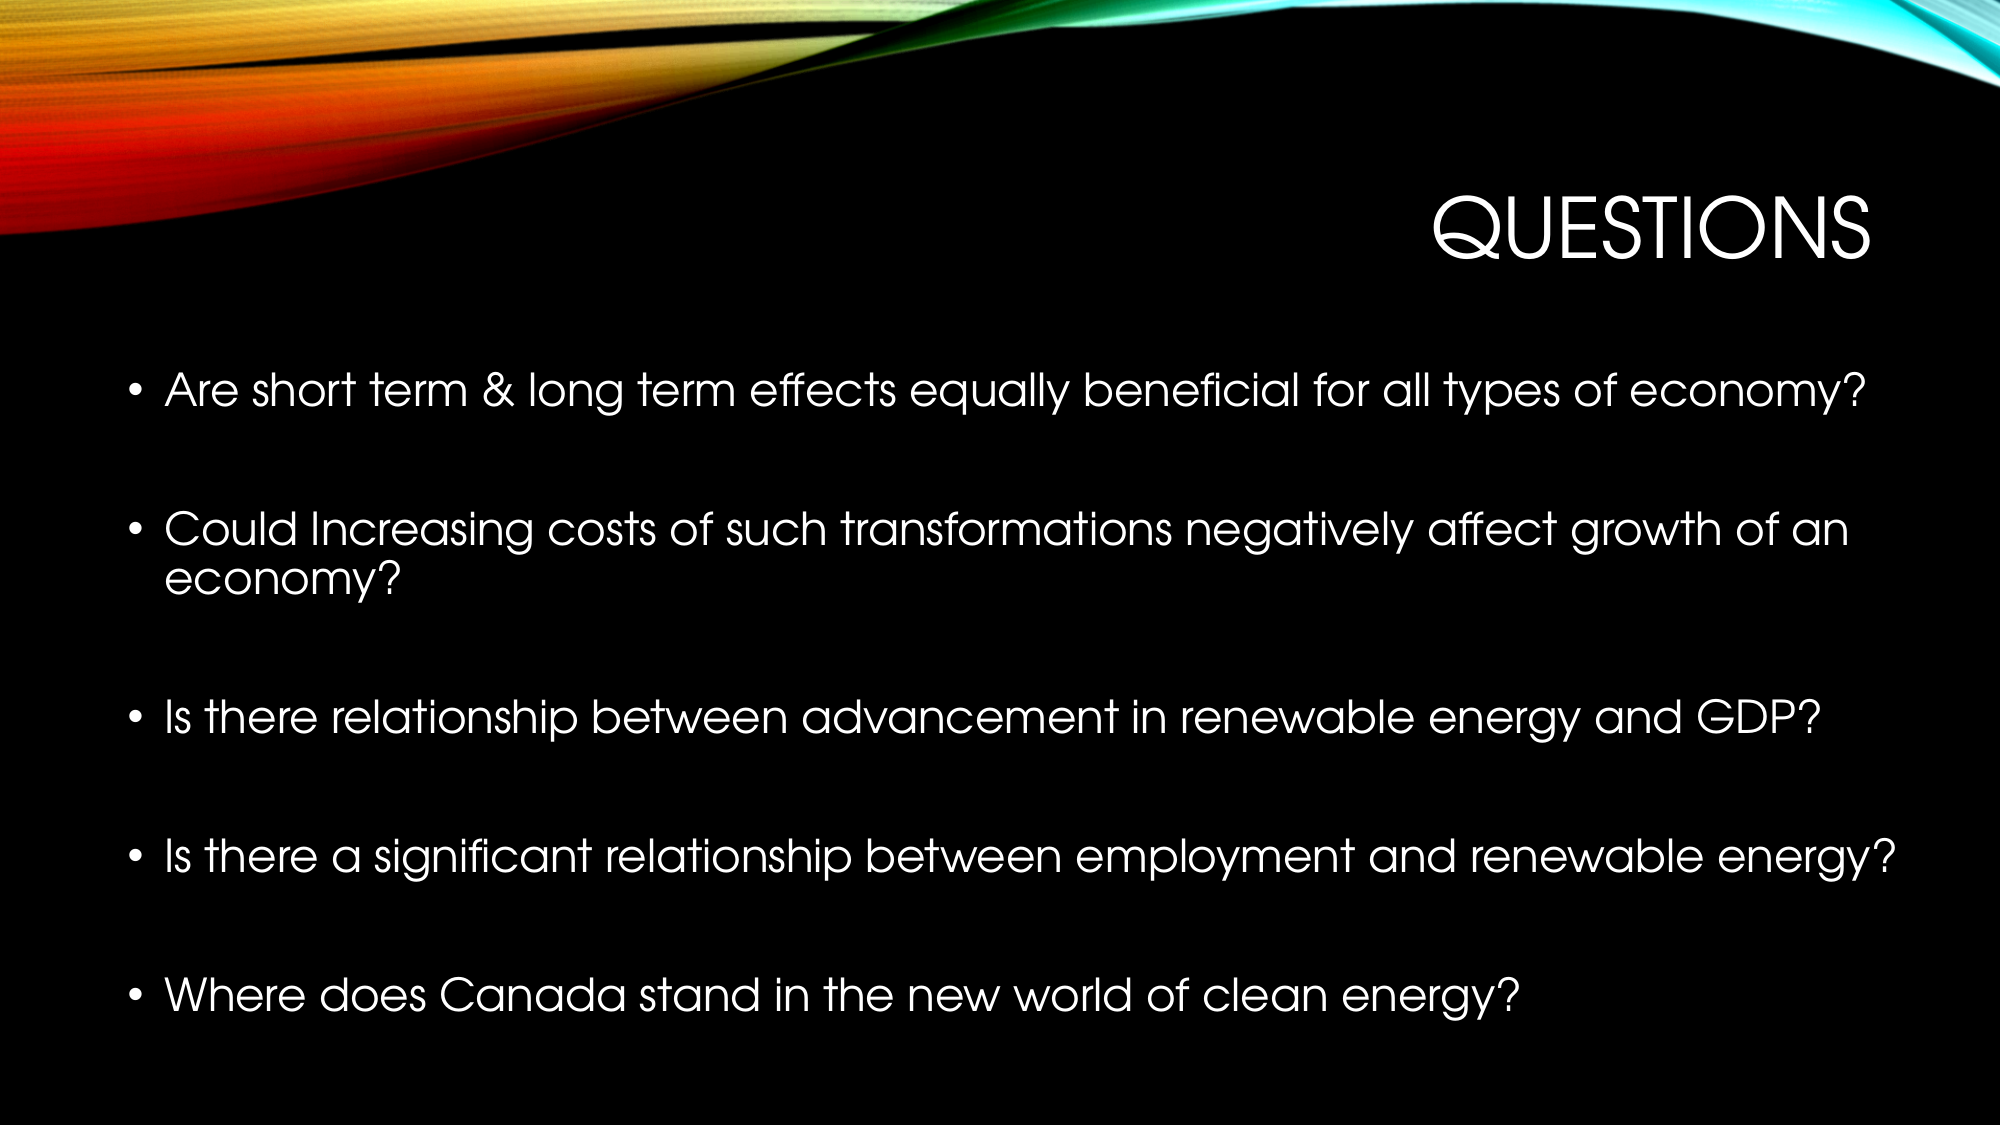

# Questions
Are short term & long term effects equally beneficial for all types of economy?

Could Increasing costs of such transformations negatively affect growth of an economy?

Is there relationship between advancement in renewable energy and GDP?

Is there a significant relationship between employment and renewable energy?

Where does Canada stand in the new world of clean energy?